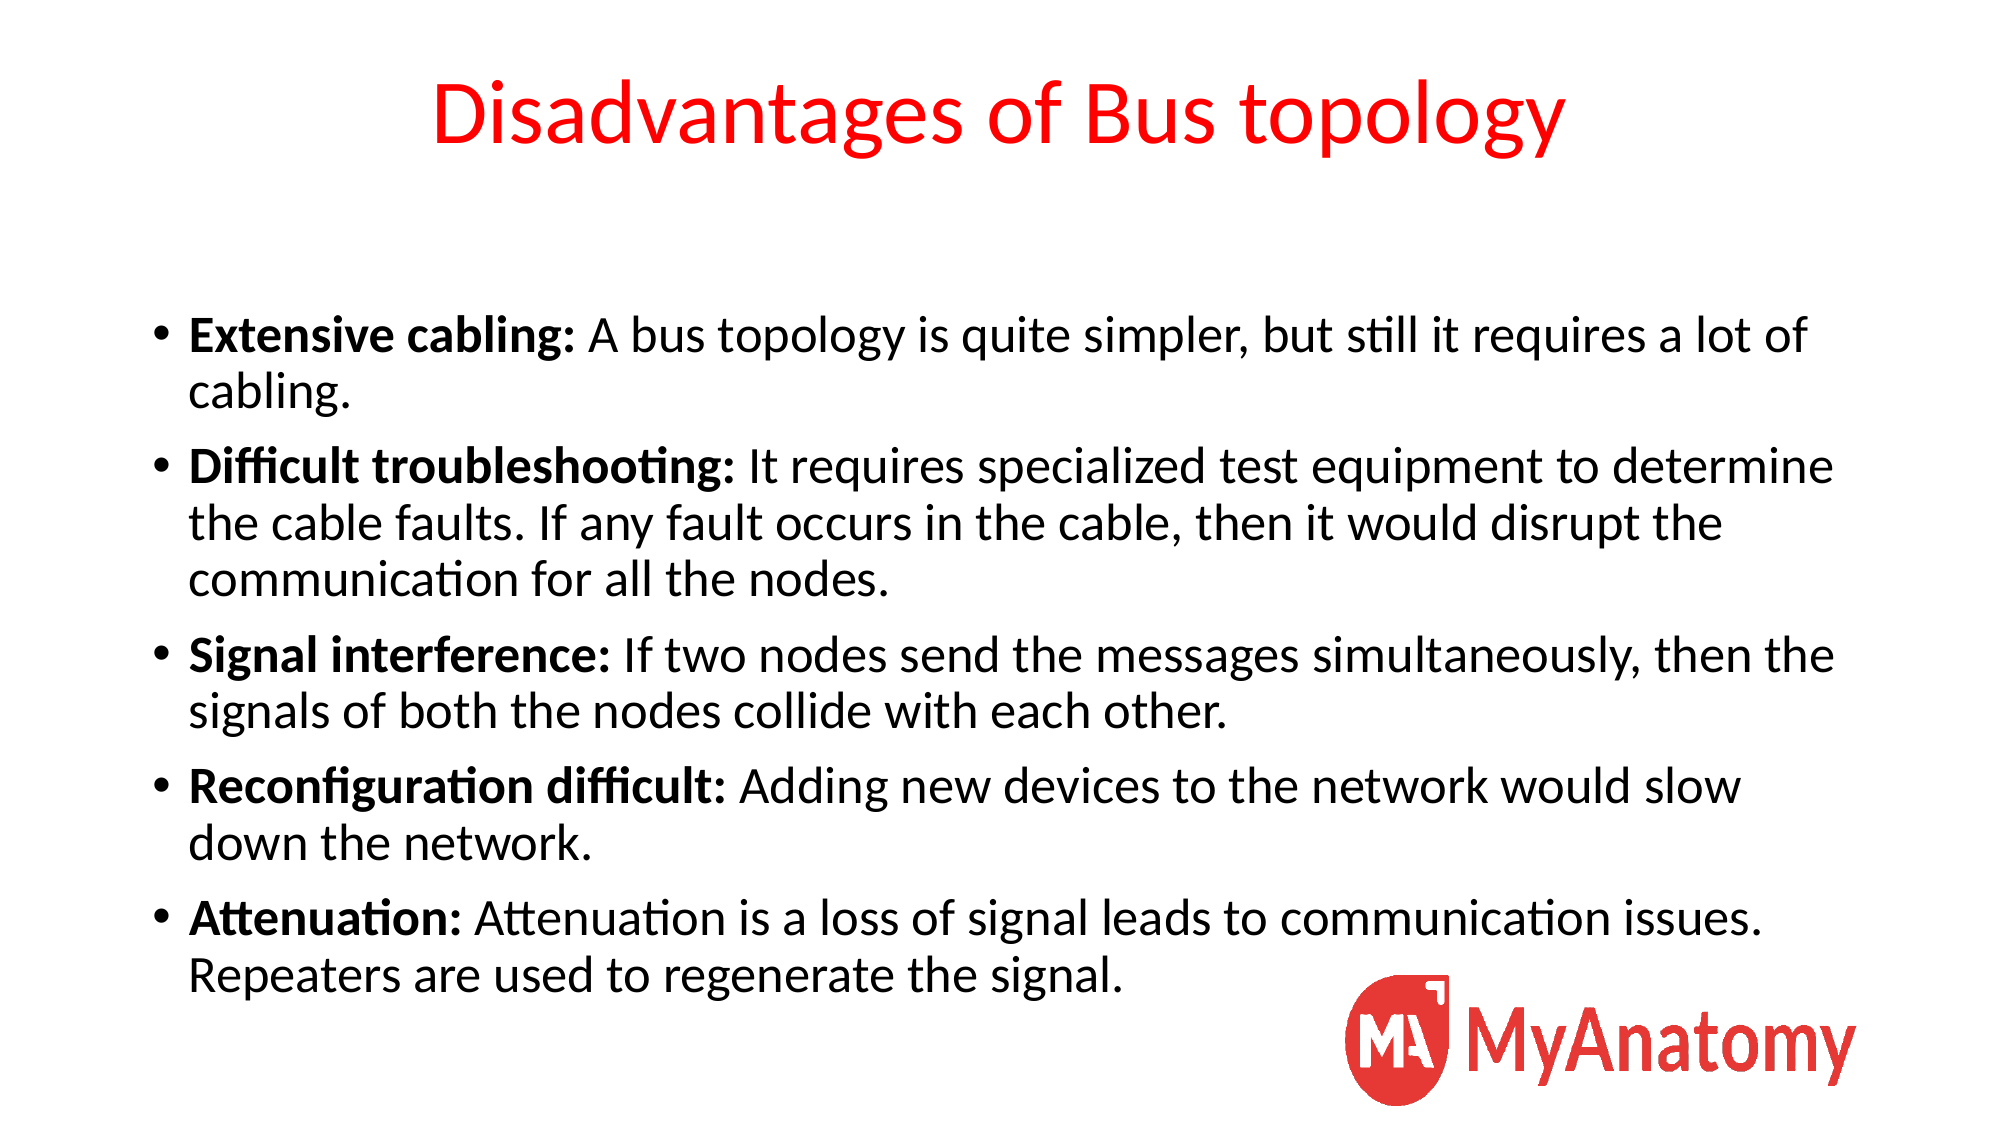

# Disadvantages of Bus topology
Extensive cabling: A bus topology is quite simpler, but still it requires a lot of cabling.
Difficult troubleshooting: It requires specialized test equipment to determine the cable faults. If any fault occurs in the cable, then it would disrupt the communication for all the nodes.
Signal interference: If two nodes send the messages simultaneously, then the signals of both the nodes collide with each other.
Reconfiguration difficult: Adding new devices to the network would slow down the network.
Attenuation: Attenuation is a loss of signal leads to communication issues. Repeaters are used to regenerate the signal.